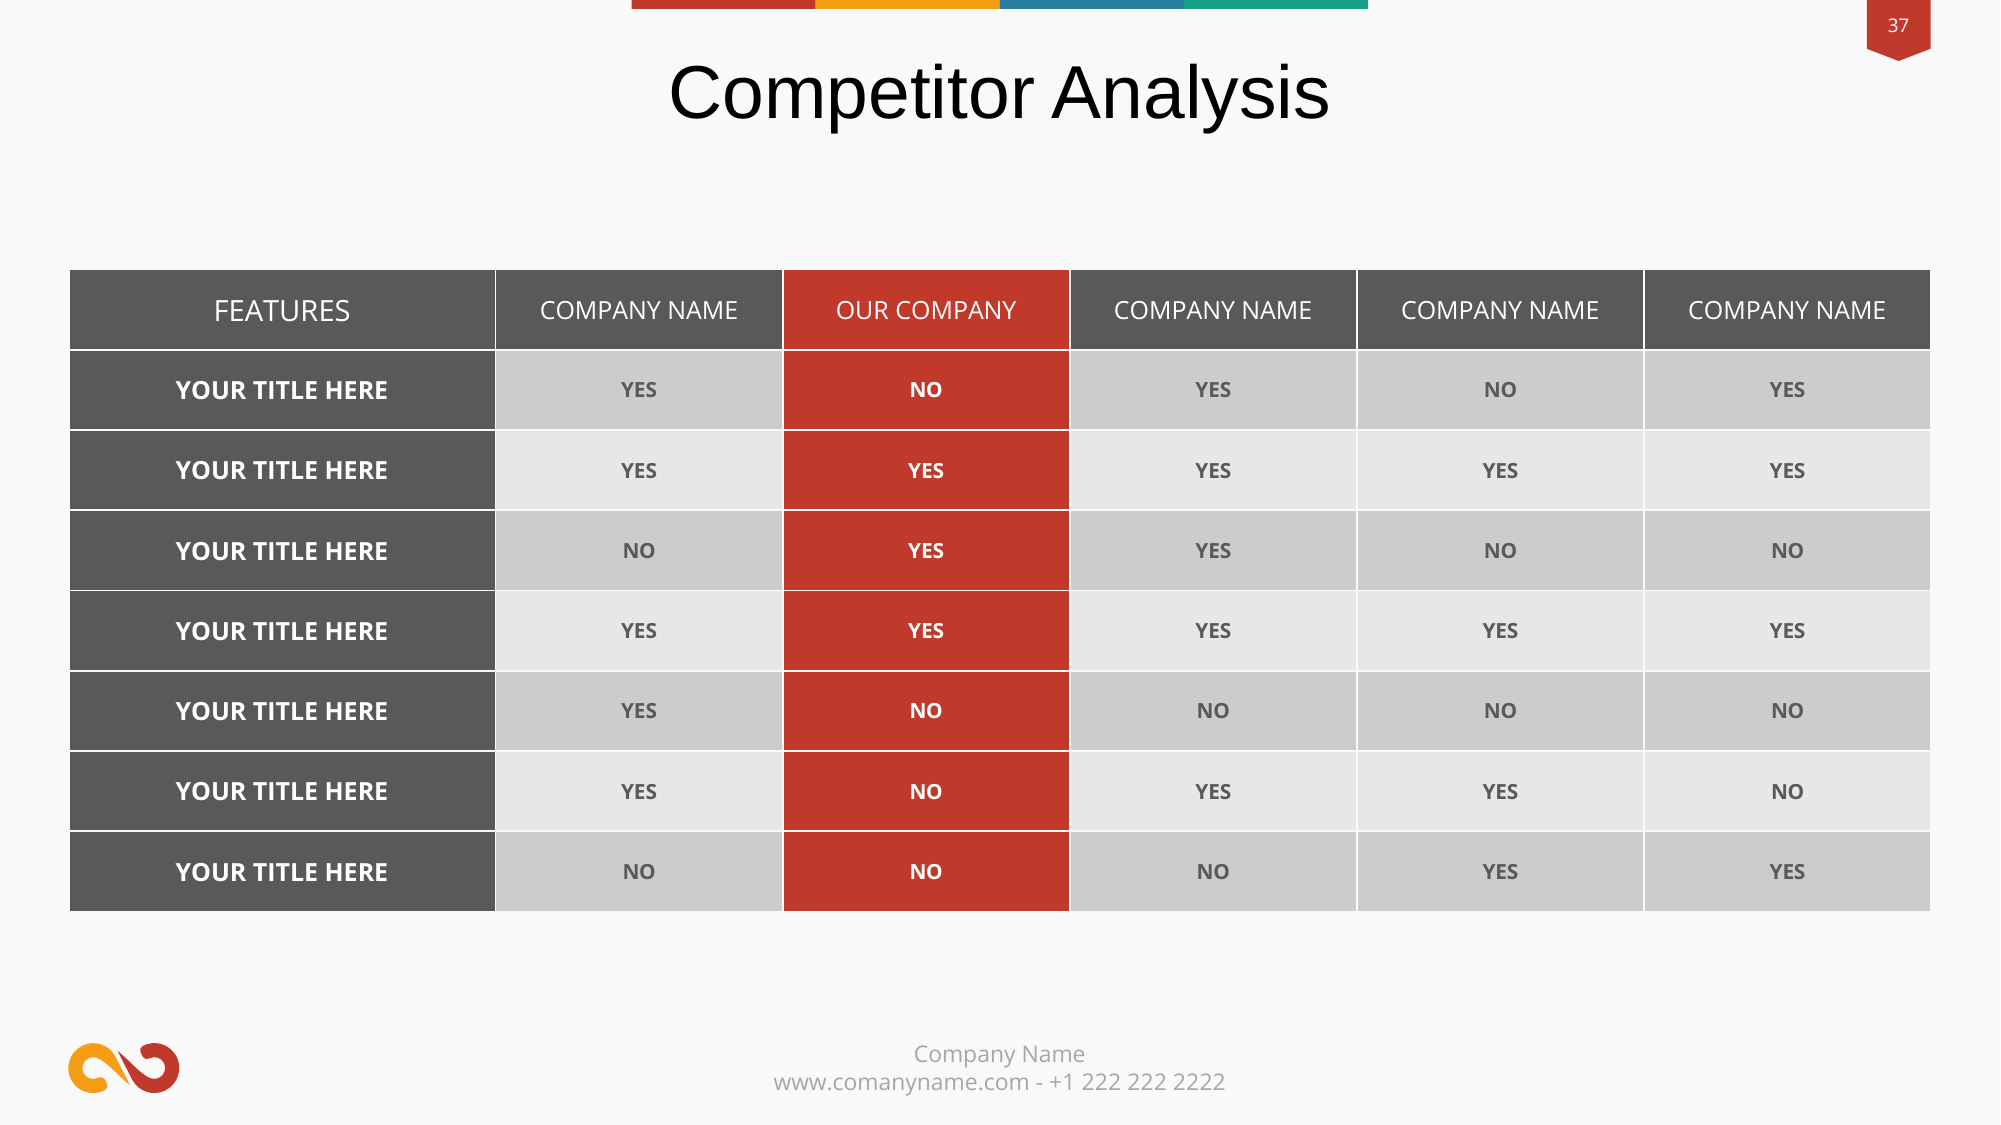

Competitor Analysis
| FEATURES | COMPANY NAME | OUR COMPANY | COMPANY NAME | COMPANY NAME | COMPANY NAME |
| --- | --- | --- | --- | --- | --- |
| YOUR TITLE HERE | YES | NO | YES | NO | YES |
| YOUR TITLE HERE | YES | YES | YES | YES | YES |
| YOUR TITLE HERE | NO | YES | YES | NO | NO |
| YOUR TITLE HERE | YES | YES | YES | YES | YES |
| YOUR TITLE HERE | YES | NO | NO | NO | NO |
| YOUR TITLE HERE | YES | NO | YES | YES | NO |
| YOUR TITLE HERE | NO | NO | NO | YES | YES |